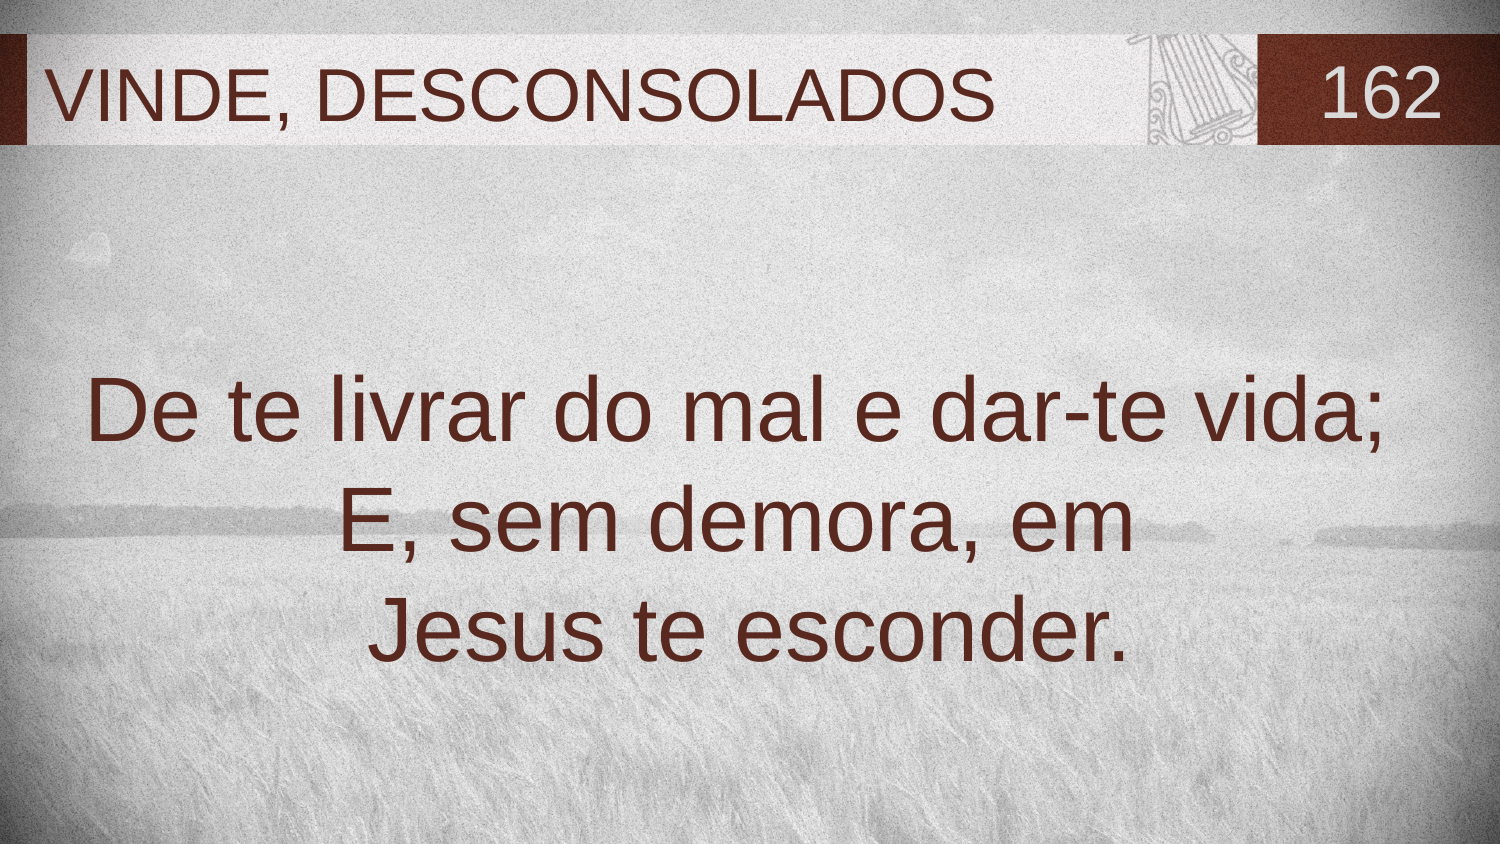

# VINDE, DESCONSOLADOS
162
De te livrar do mal e dar-te vida;
E, sem demora, em
Jesus te esconder.